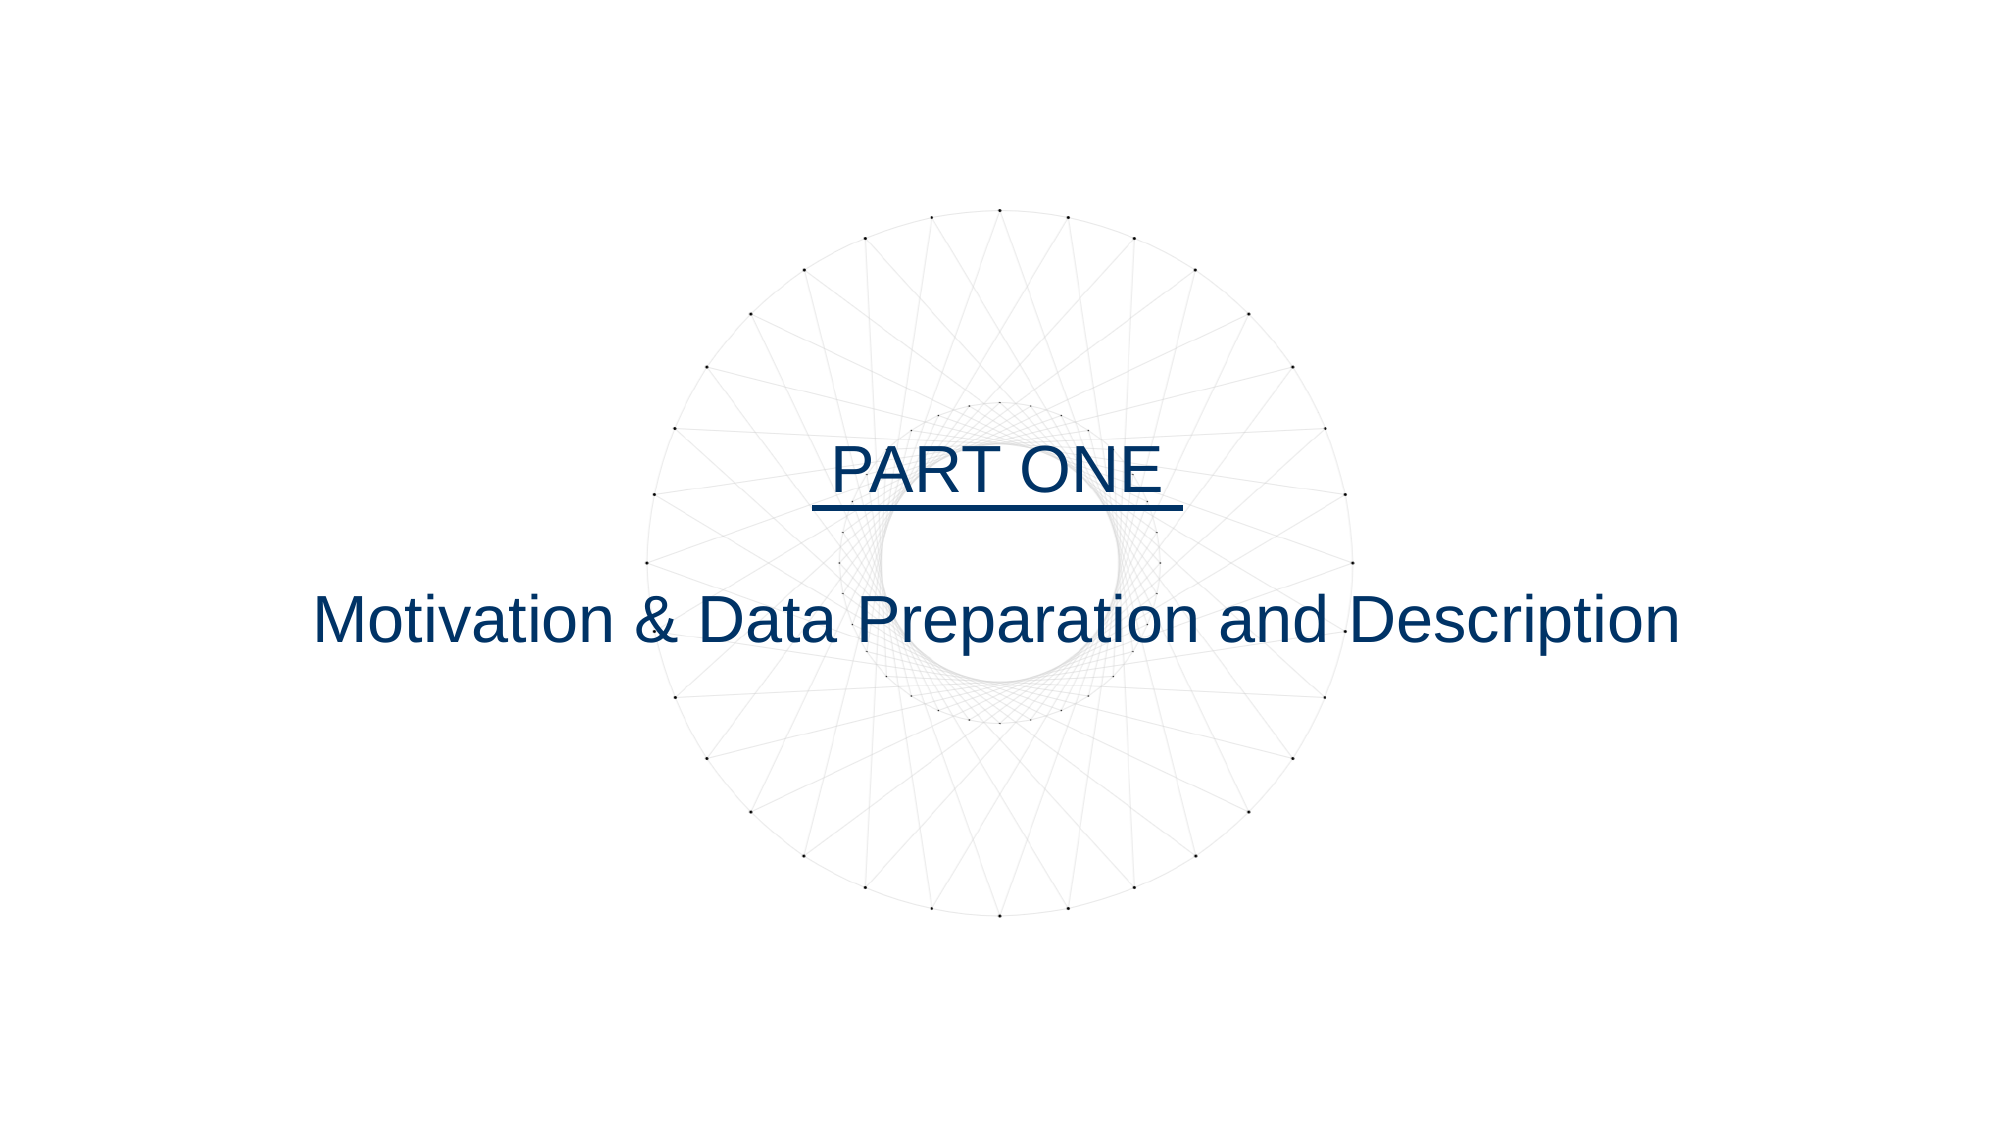

PART ONE
Motivation & Data Preparation and Description